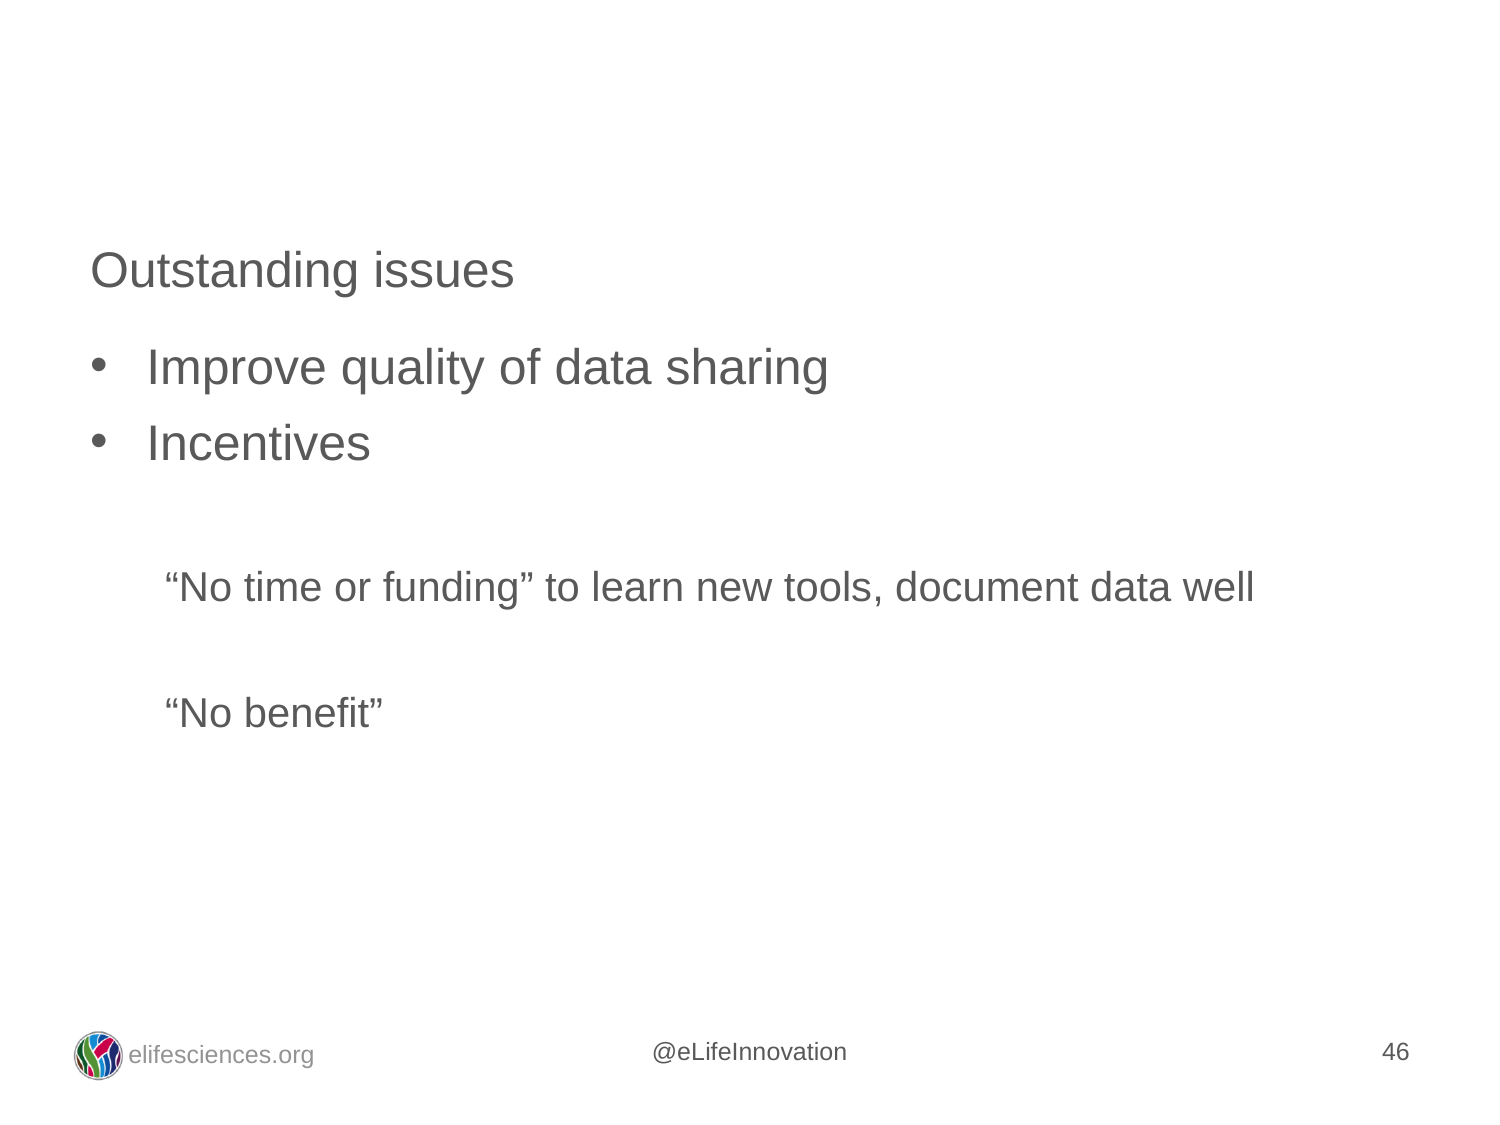

# Outstanding issues
Improve quality of data sharing
Incentives

“No time or funding” to learn new tools, document data well

“No benefit”
46
elifesciences.org